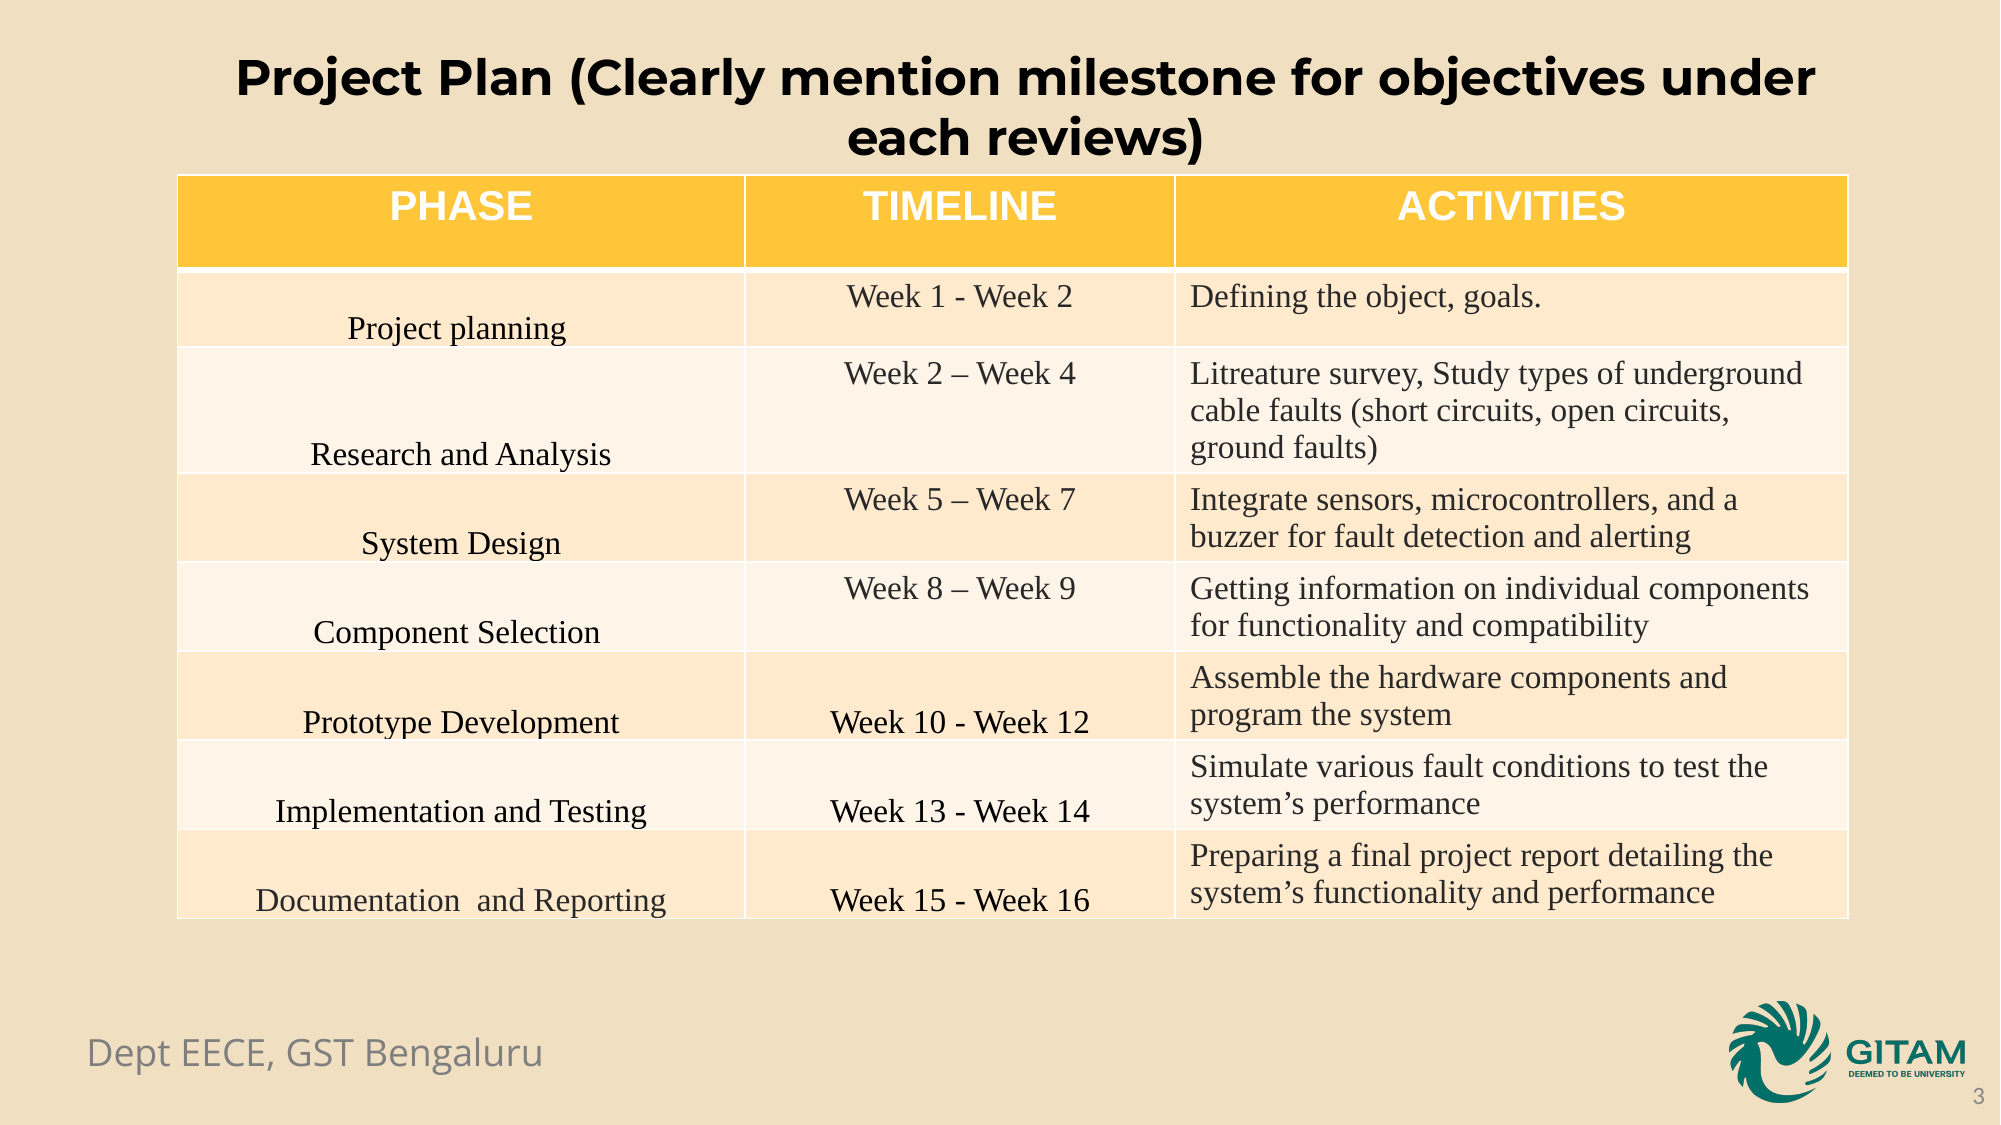

Project Plan (Clearly mention milestone for objectives under each reviews)
| PHASE | TIMELINE | ACTIVITIES |
| --- | --- | --- |
| Project planning | Week 1 - Week 2 | Defining the object, goals. |
| Research and Analysis | Week 2 – Week 4 | Litreature survey, Study types of underground cable faults (short circuits, open circuits, ground faults) |
| System Design | Week 5 – Week 7 | Integrate sensors, microcontrollers, and a buzzer for fault detection and alerting |
| Component Selection | Week 8 – Week 9 | Getting information on individual components for functionality and compatibility |
| Prototype Development | Week 10 - Week 12 | Assemble the hardware components and program the system |
| Implementation and Testing | Week 13 - Week 14 | Simulate various fault conditions to test the system’s performance |
| Documentation and Reporting | Week 15 - Week 16 | Preparing a final project report detailing the system’s functionality and performance |
3